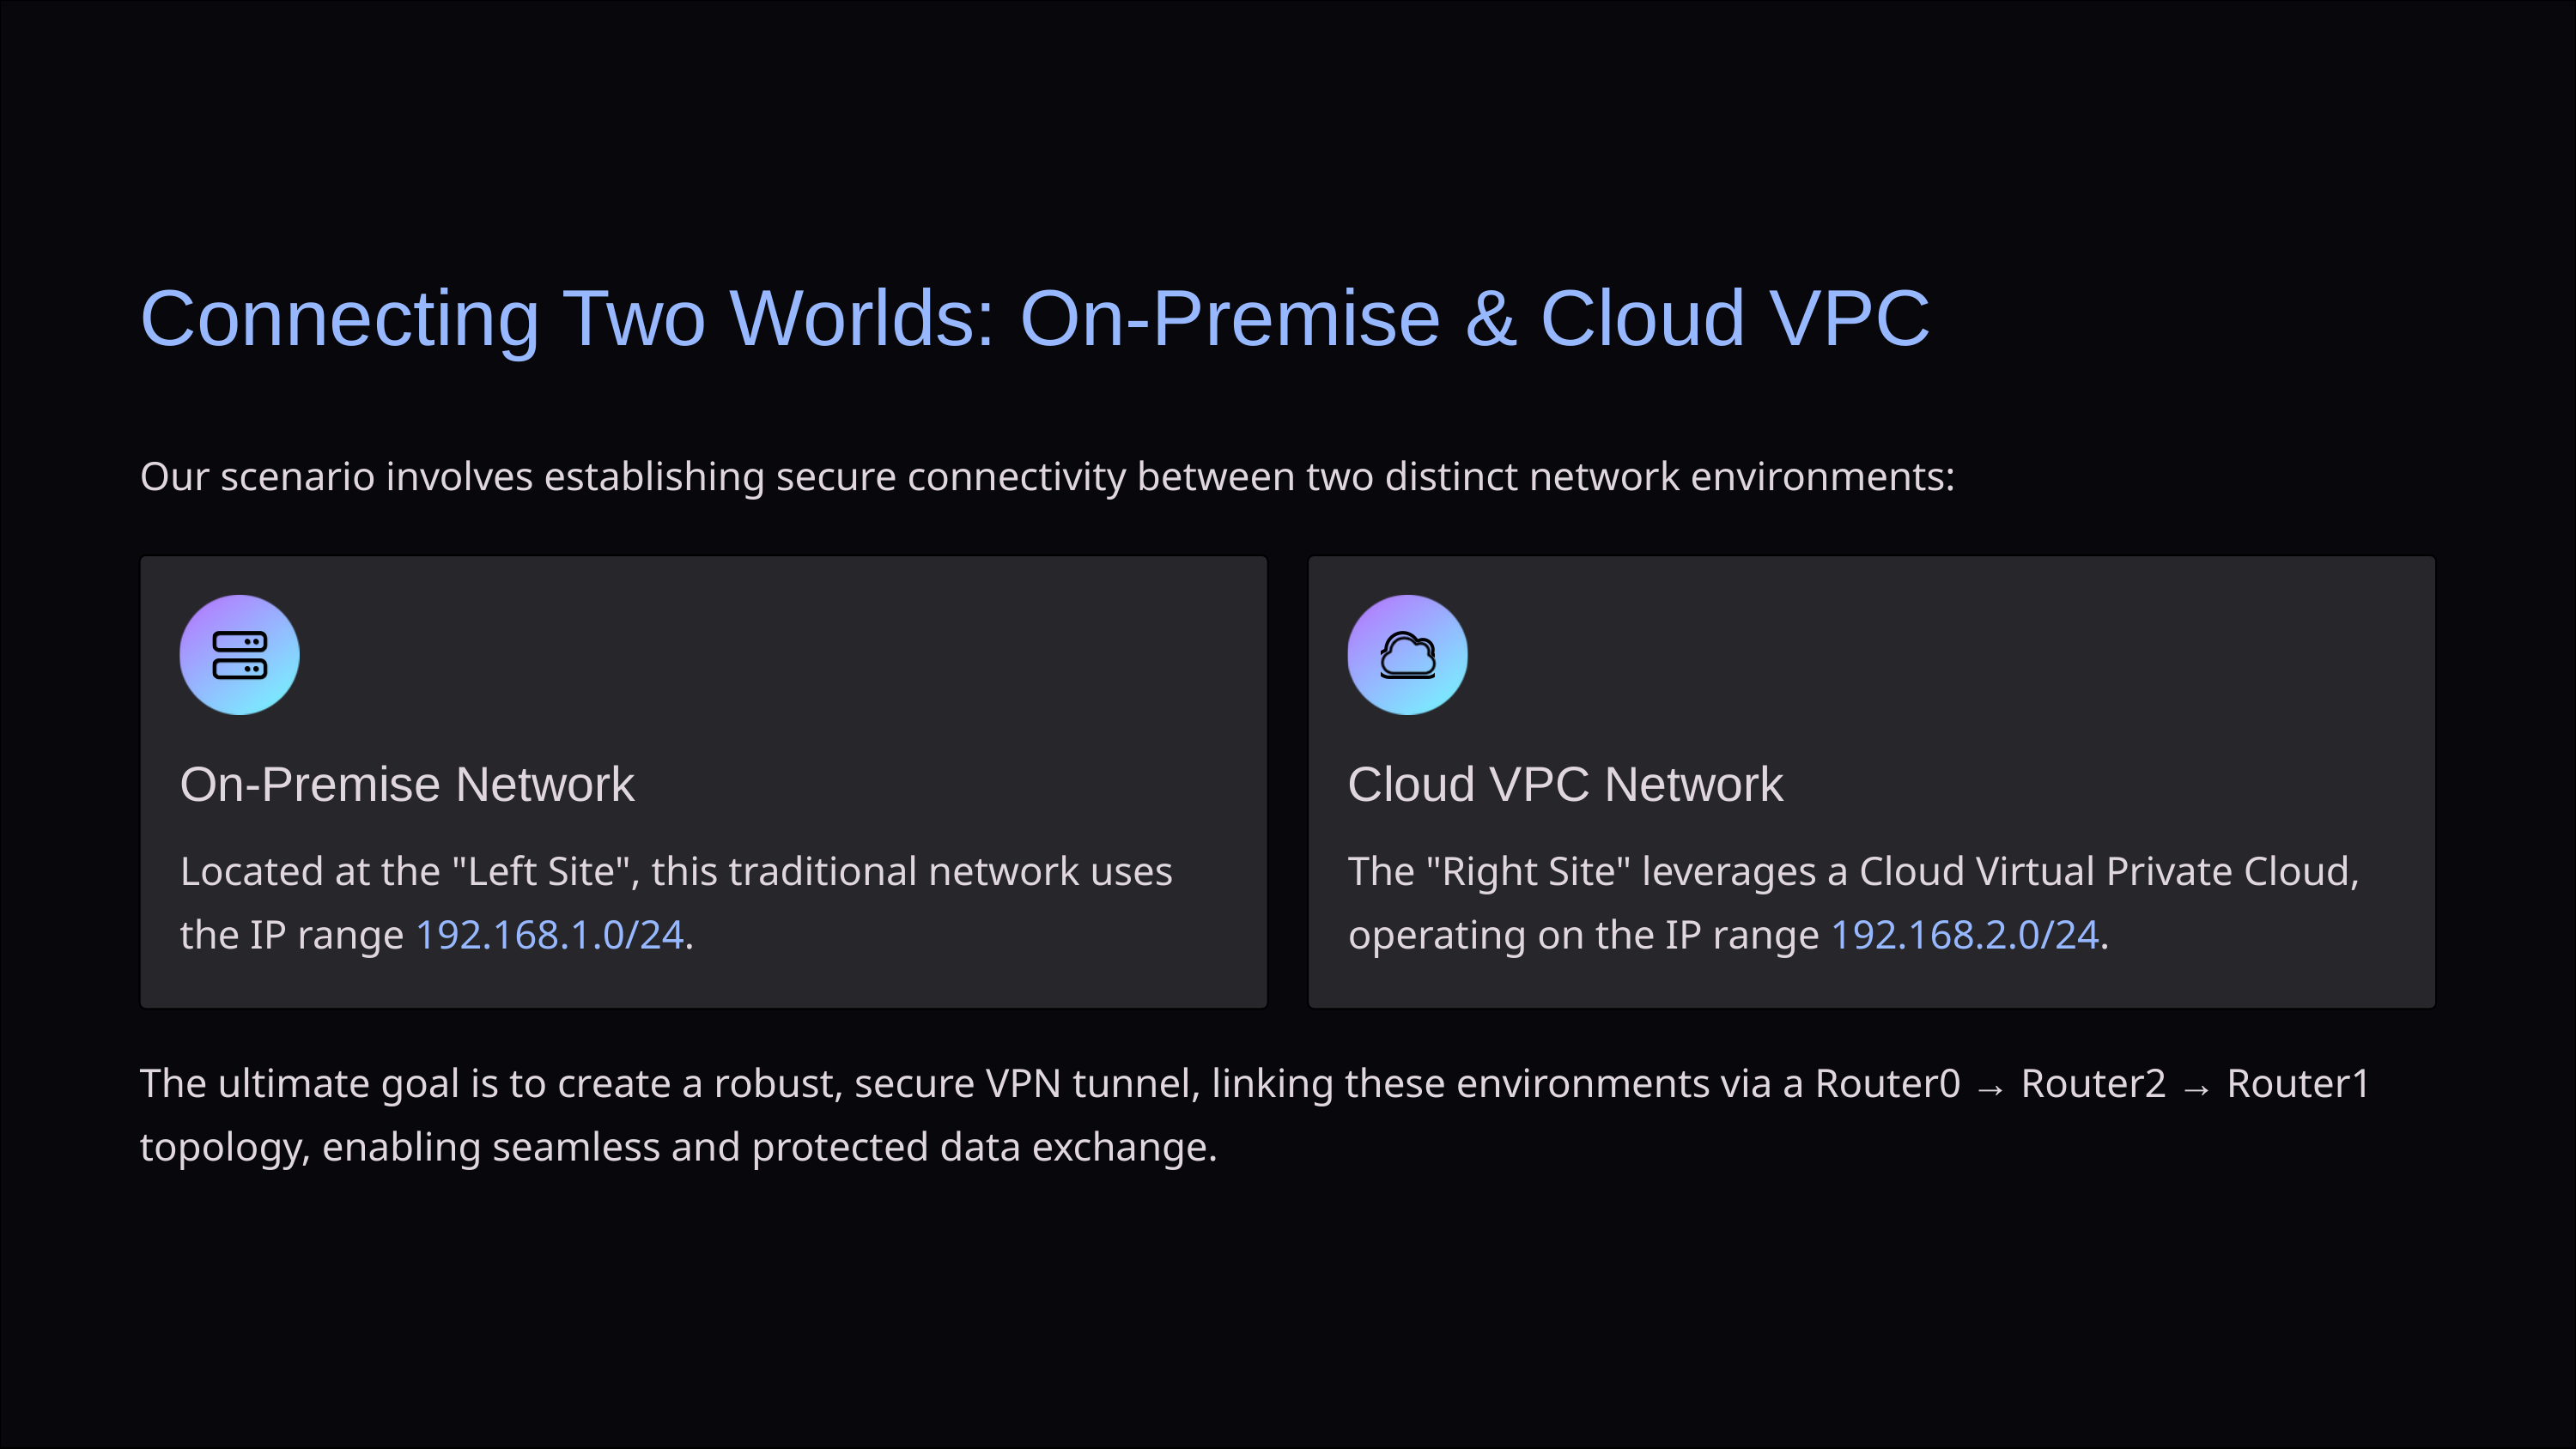

Connecting Two Worlds: On-Premise & Cloud VPC
Our scenario involves establishing secure connectivity between two distinct network environments:

On-Premise Network
Cloud VPC Network
Located at the "Left Site", this traditional network uses the IP range 192.168.1.0/24.
The "Right Site" leverages a Cloud Virtual Private Cloud, operating on the IP range 192.168.2.0/24.
The ultimate goal is to create a robust, secure VPN tunnel, linking these environments via a Router0 → Router2 → Router1 topology, enabling seamless and protected data exchange.